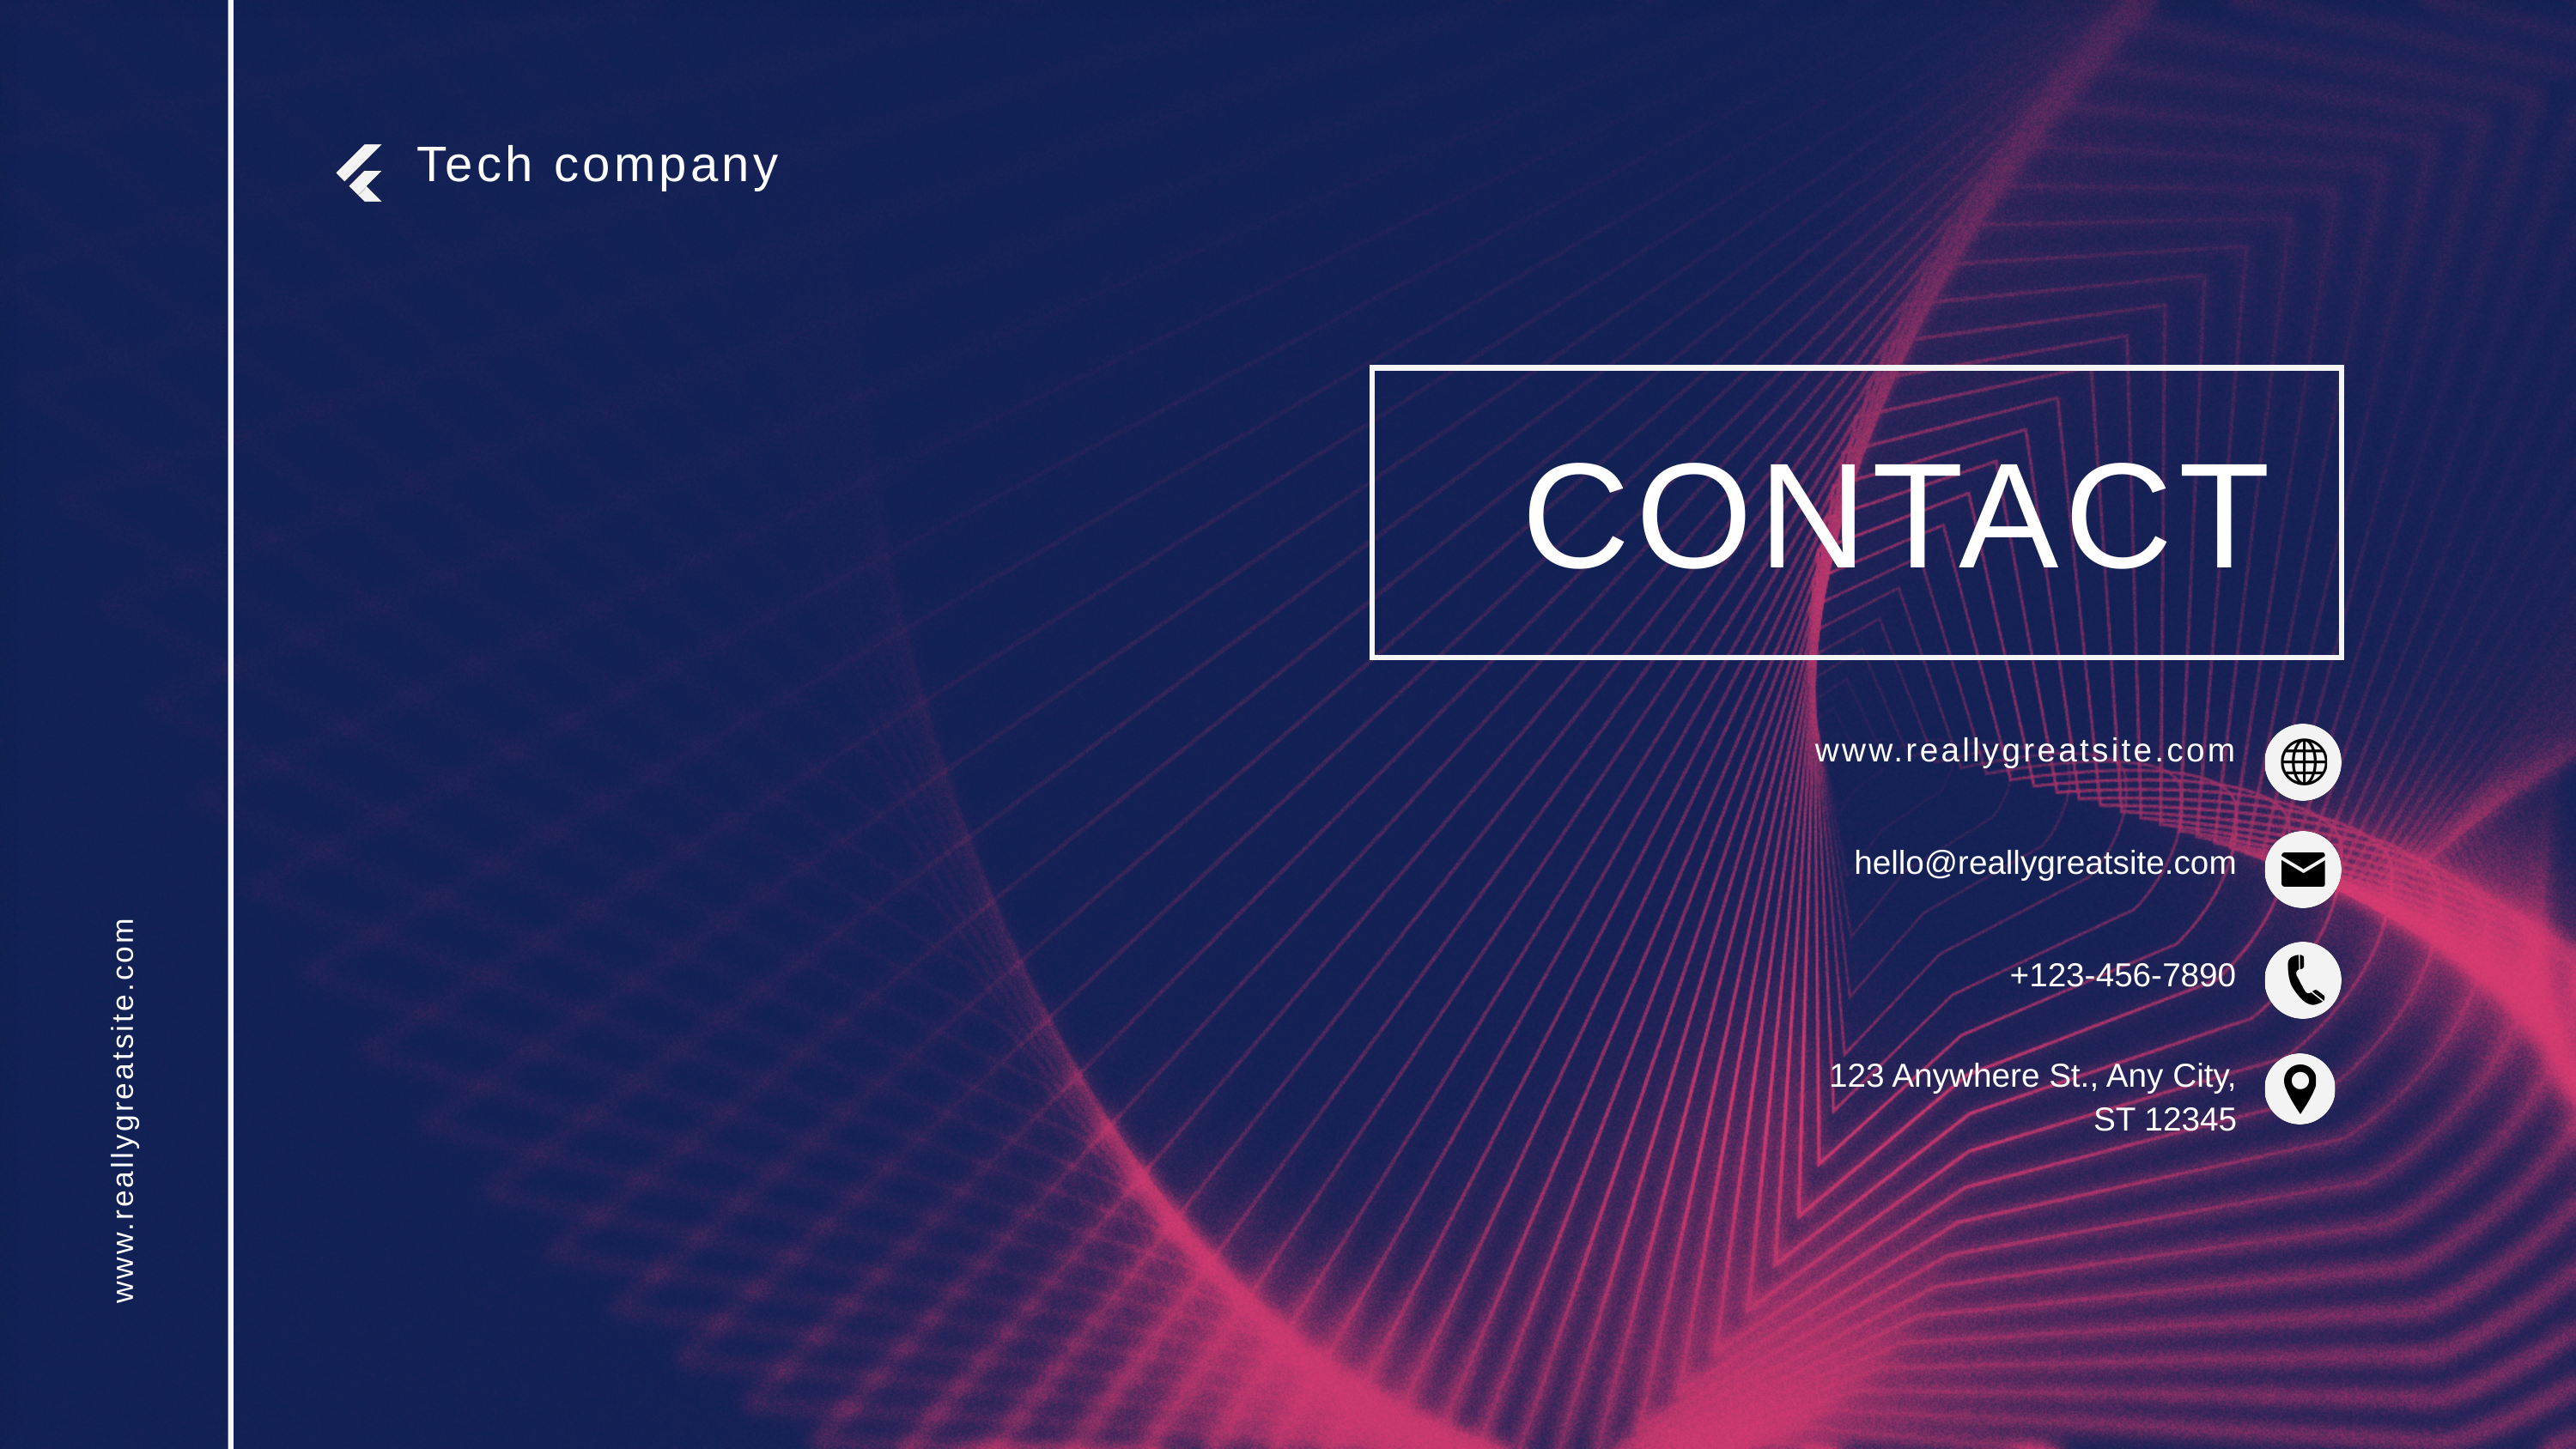

Tech company

CONTACT

www.reallygreatsite.com

hello@reallygreatsite.com

+123-456-7890

www.reallygreatsite.com
123 Anywhere St., Any City,
ST 12345